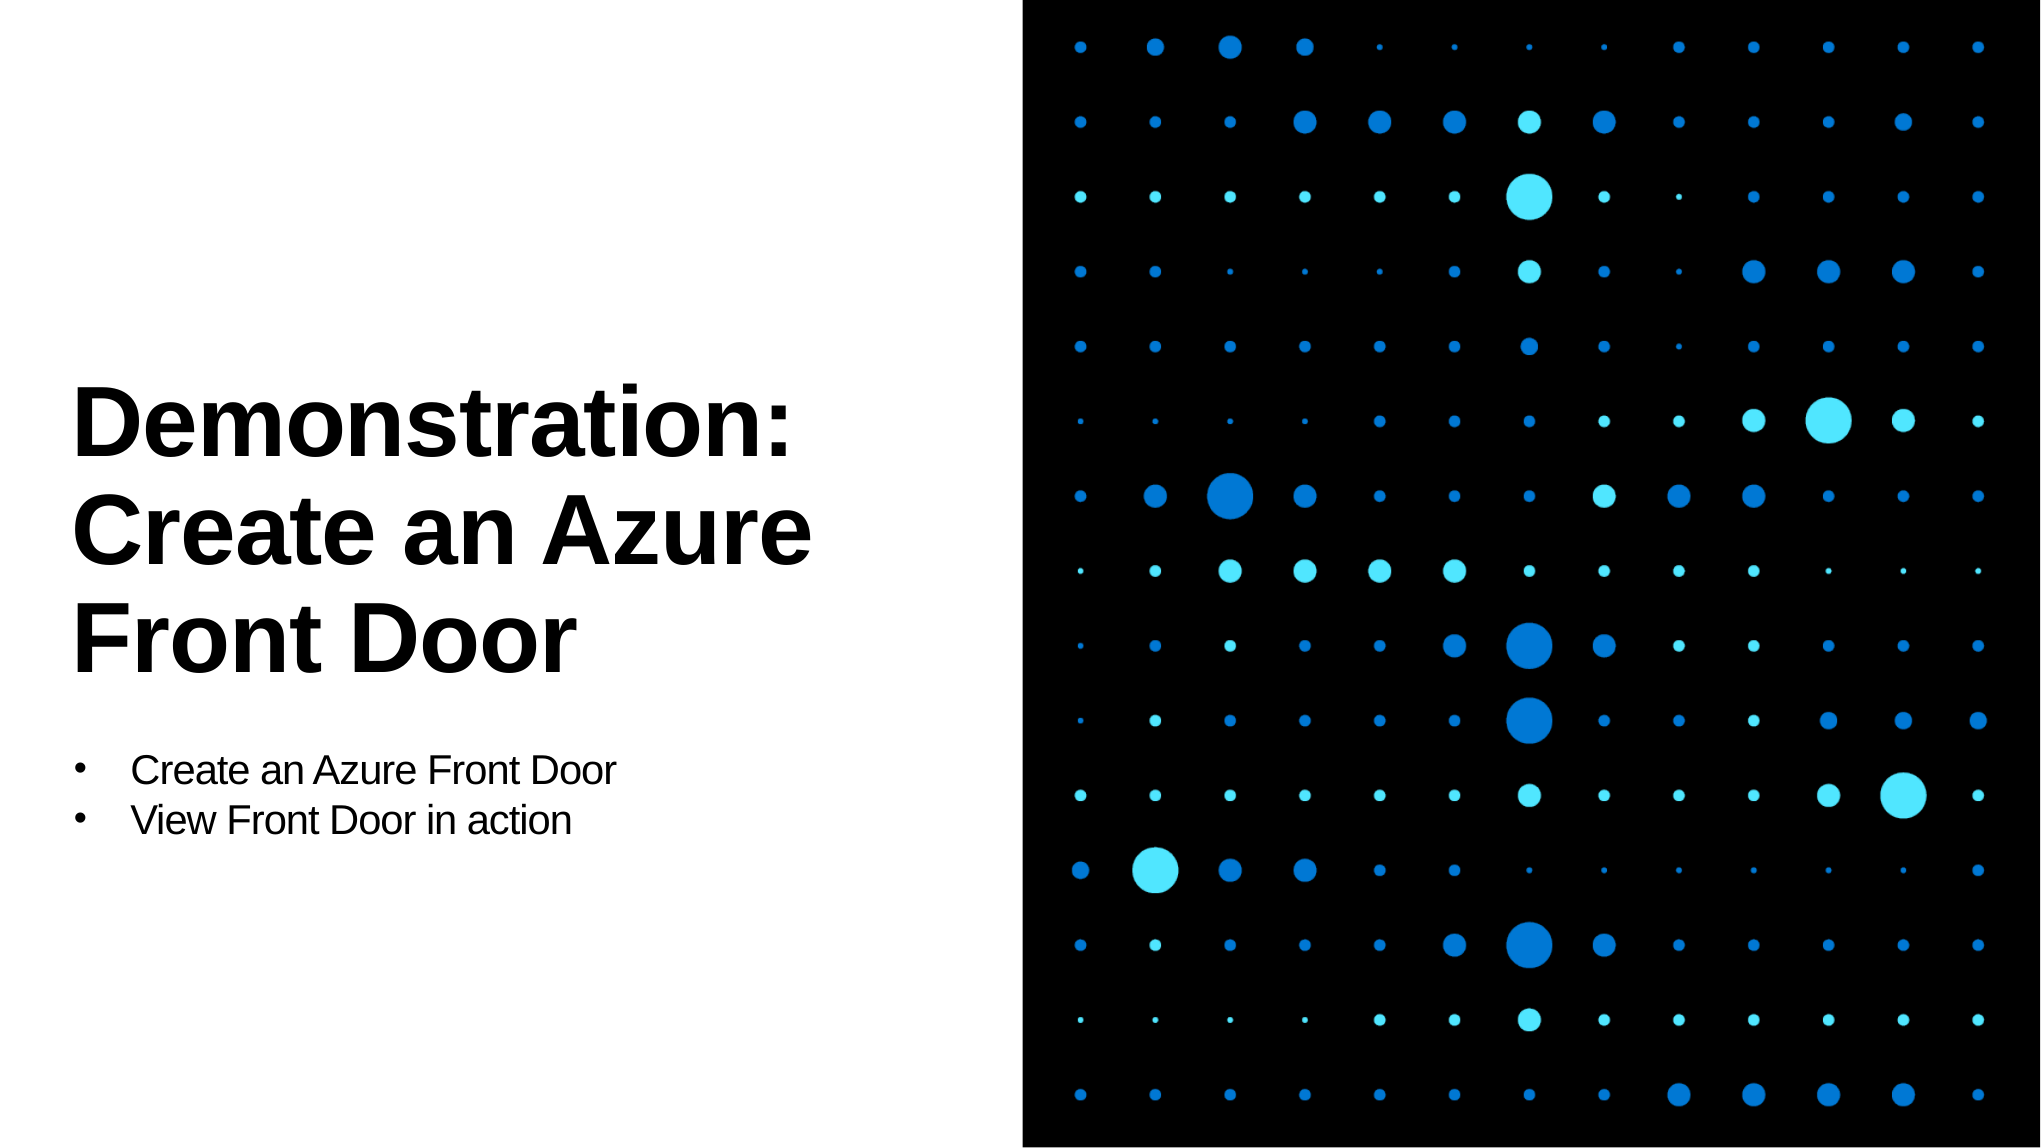

# Demonstration: Create an Azure Front Door
Create an Azure Front Door
View Front Door in action